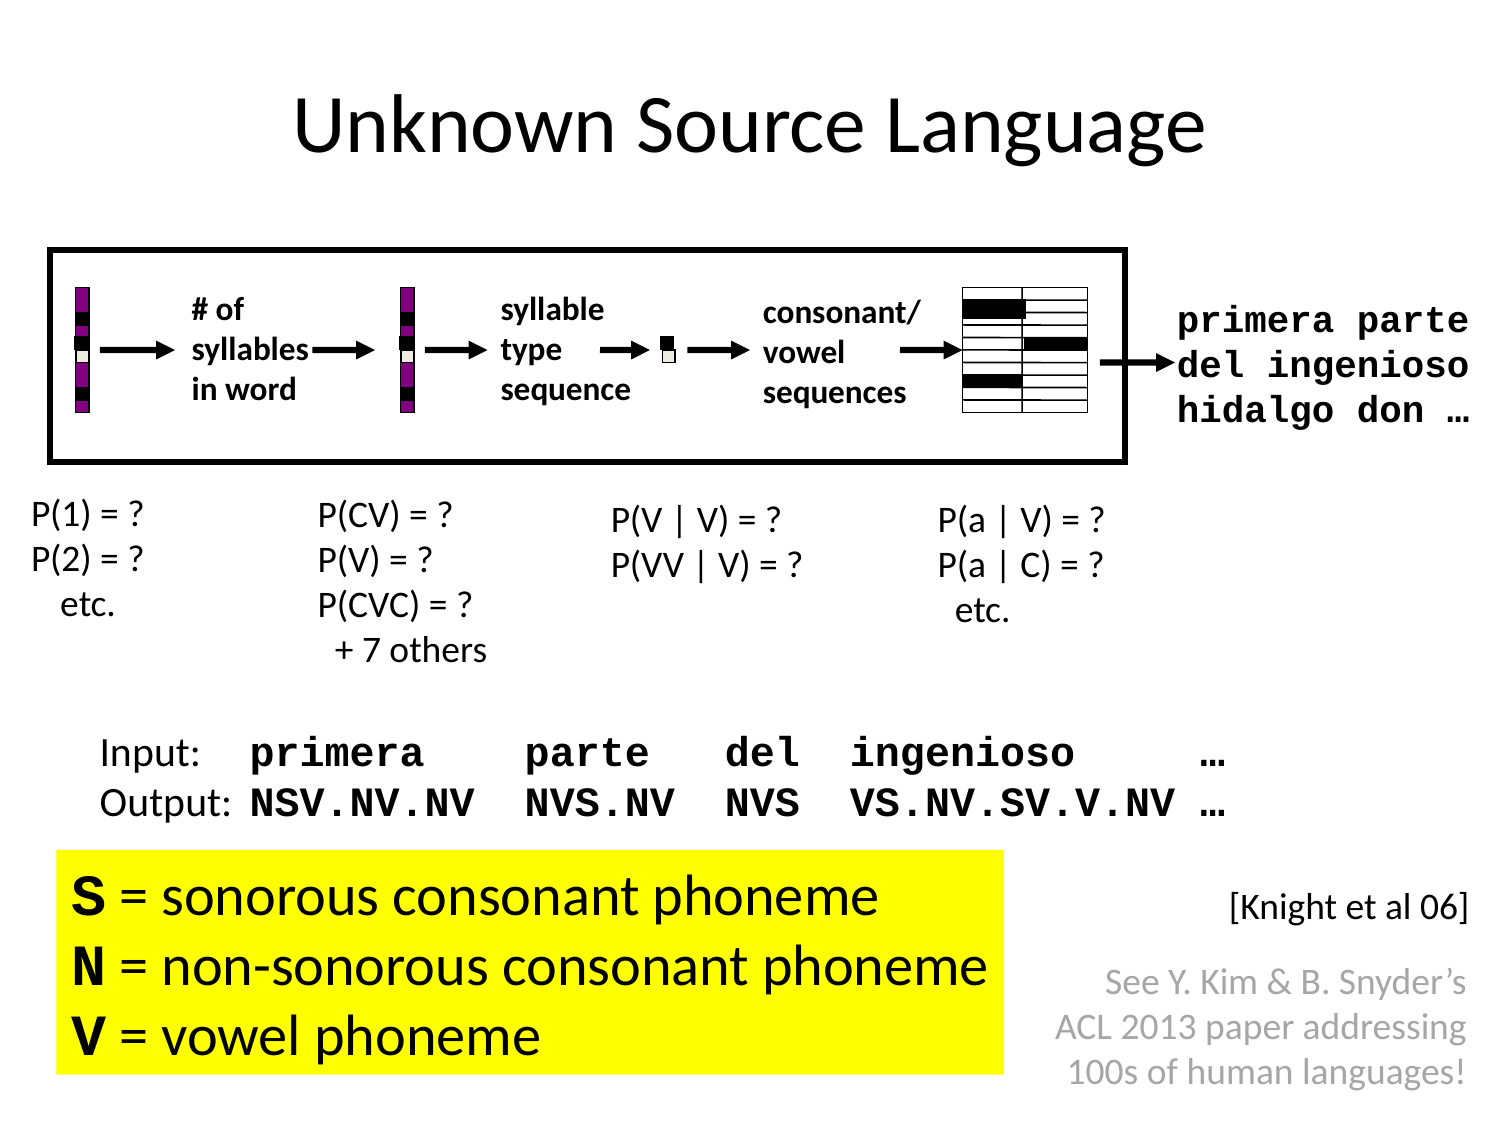

# Unknown Source Language

# of
syllables
in word
syllable
type
sequence
consonant/
vowel
sequences
primera parte
del ingenioso
hidalgo don …

P(1) = ?
P(2) = ?
etc.
P(CV) = ?
P(V) = ?
P(CVC) = ?
  + 7 others
P(V | V) = ?
P(VV | V) = ?
P(a | V) = ?
P(a | C) = ?
  etc.
Input:	primera    parte   del  ingenioso     …
Output:	NSV.NV.NV  NVS.NV  NVS  VS.NV.SV.V.NV …

S = sonorous consonant phoneme
N = non-sonorous consonant phoneme
V = vowel phoneme
[Knight et al 06]
See Y. Kim & B. Snyder’s
ACL 2013 paper addressing
100s of human languages!